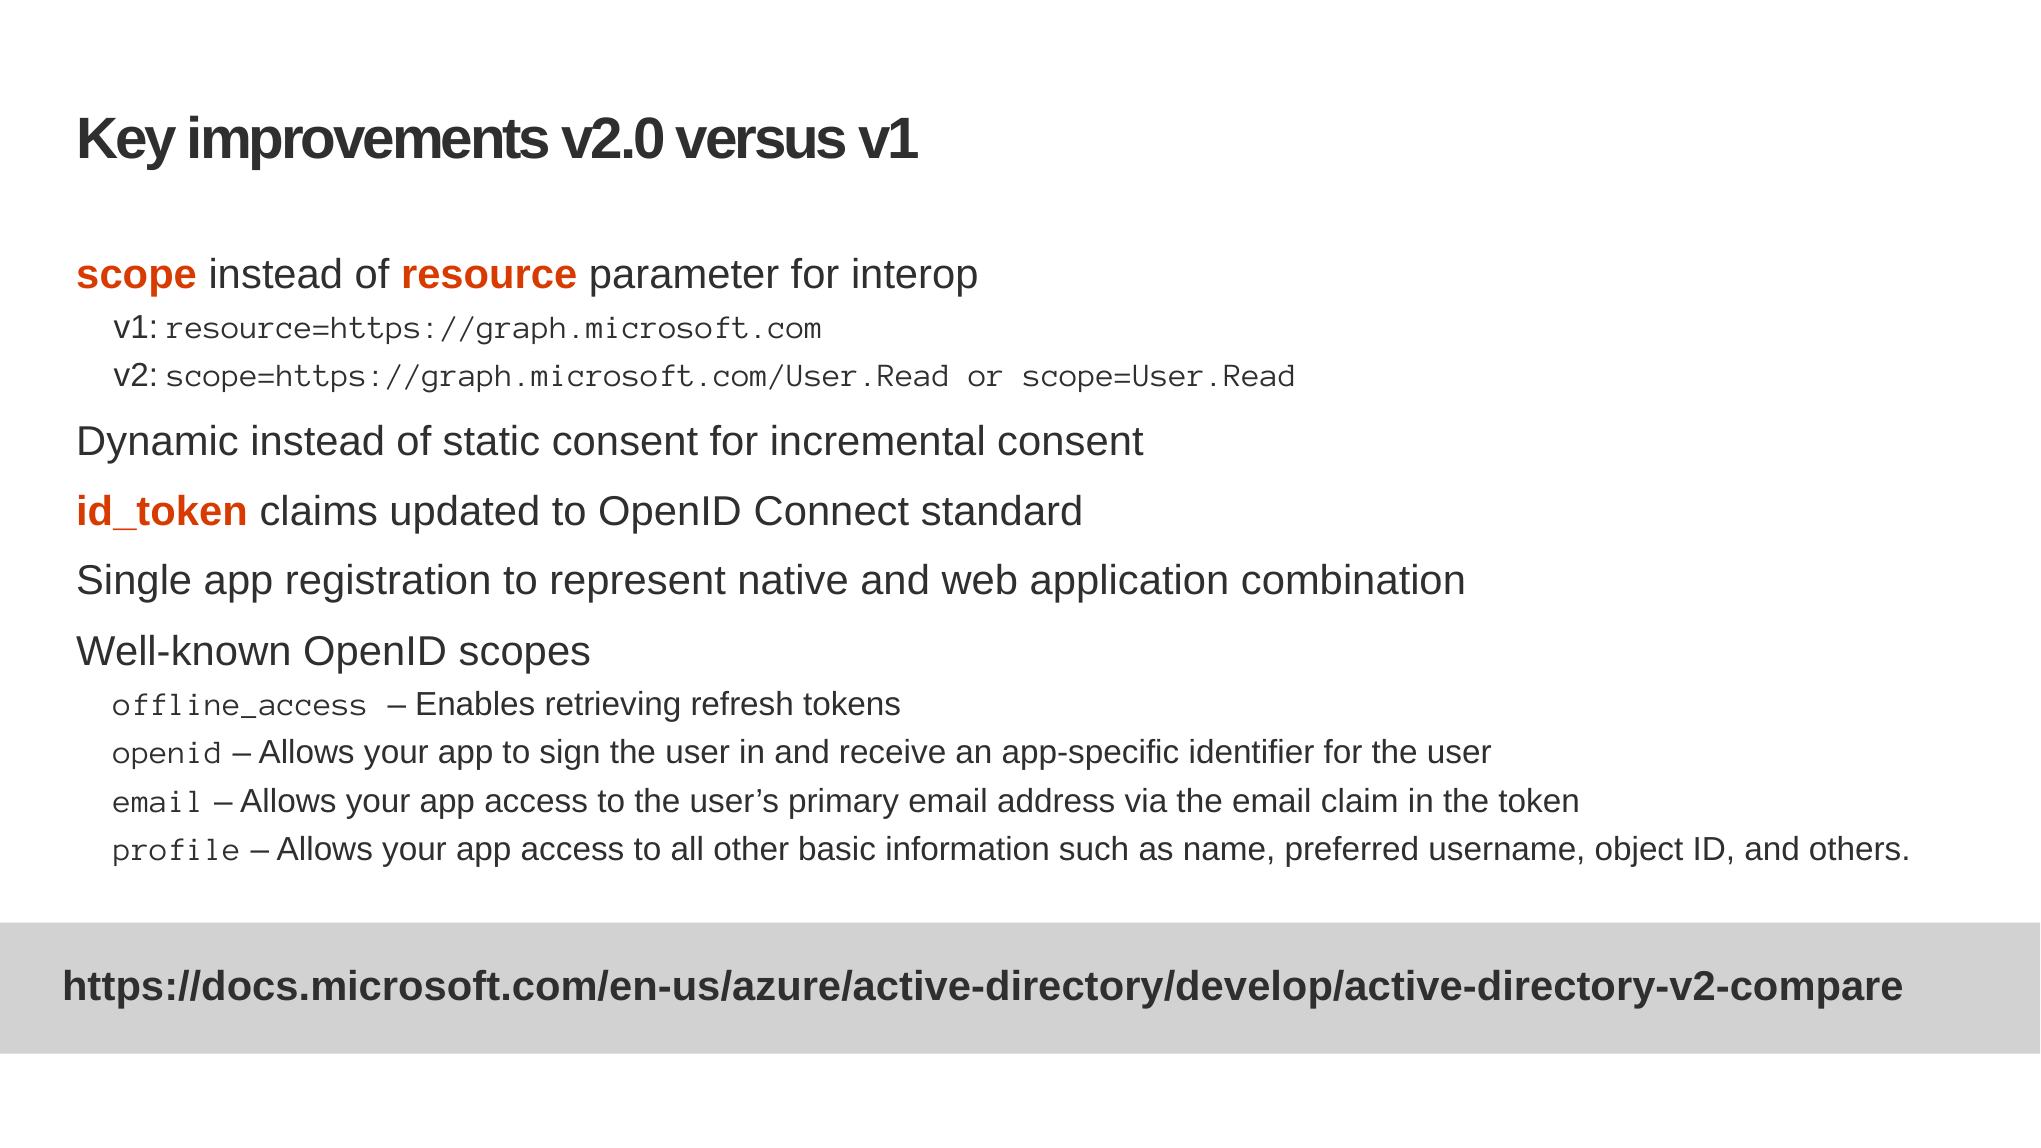

# Key improvements v2.0 versus v1
scope instead of resource parameter for interop
v1: resource=https://graph.microsoft.com
v2: scope=https://graph.microsoft.com/User.Read or scope=User.Read
Dynamic instead of static consent for incremental consent
id_token claims updated to OpenID Connect standard
Single app registration to represent native and web application combination
Well-known OpenID scopes
offline_access – Enables retrieving refresh tokens
openid – Allows your app to sign the user in and receive an app-specific identifier for the user
email – Allows your app access to the user’s primary email address via the email claim in the token
profile – Allows your app access to all other basic information such as name, preferred username, object ID, and others.

https://docs.microsoft.com/en-us/azure/active-directory/develop/active-directory-v2-compare